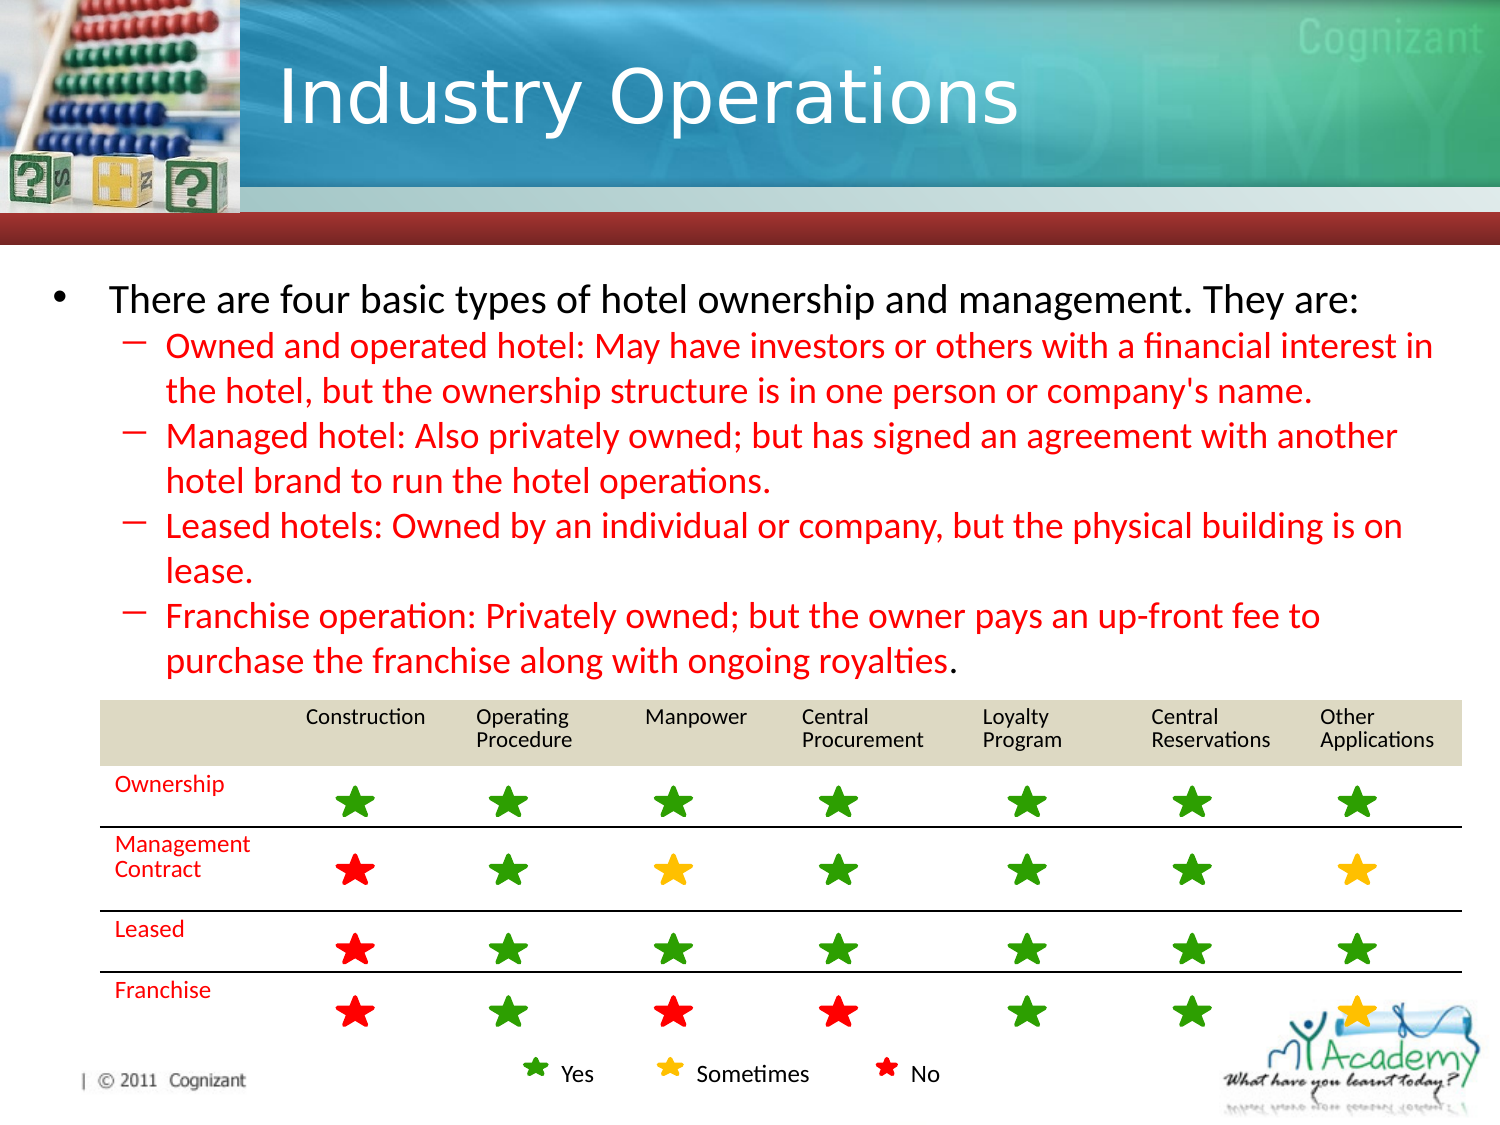

# Industry Operations
There are four basic types of hotel ownership and management. They are:
Owned and operated hotel: May have investors or others with a financial interest in the hotel, but the ownership structure is in one person or company's name.
Managed hotel: Also privately owned; but has signed an agreement with another hotel brand to run the hotel operations.
Leased hotels: Owned by an individual or company, but the physical building is on lease.
Franchise operation: Privately owned; but the owner pays an up-front fee to purchase the franchise along with ongoing royalties.

|  | Construction | Operating Procedure | Manpower | Central Procurement | Loyalty Program | Central Reservations | Other Applications |
| --- | --- | --- | --- | --- | --- | --- | --- |
| Ownership |  |  |  |  |  |  |  |
| Management Contract |  |  |  |  |  |  |  |
| Leased |  |  |  |  |  |  |  |
| Franchise |  |  |  |  |  |  |  |

Sometimes
Yes
No